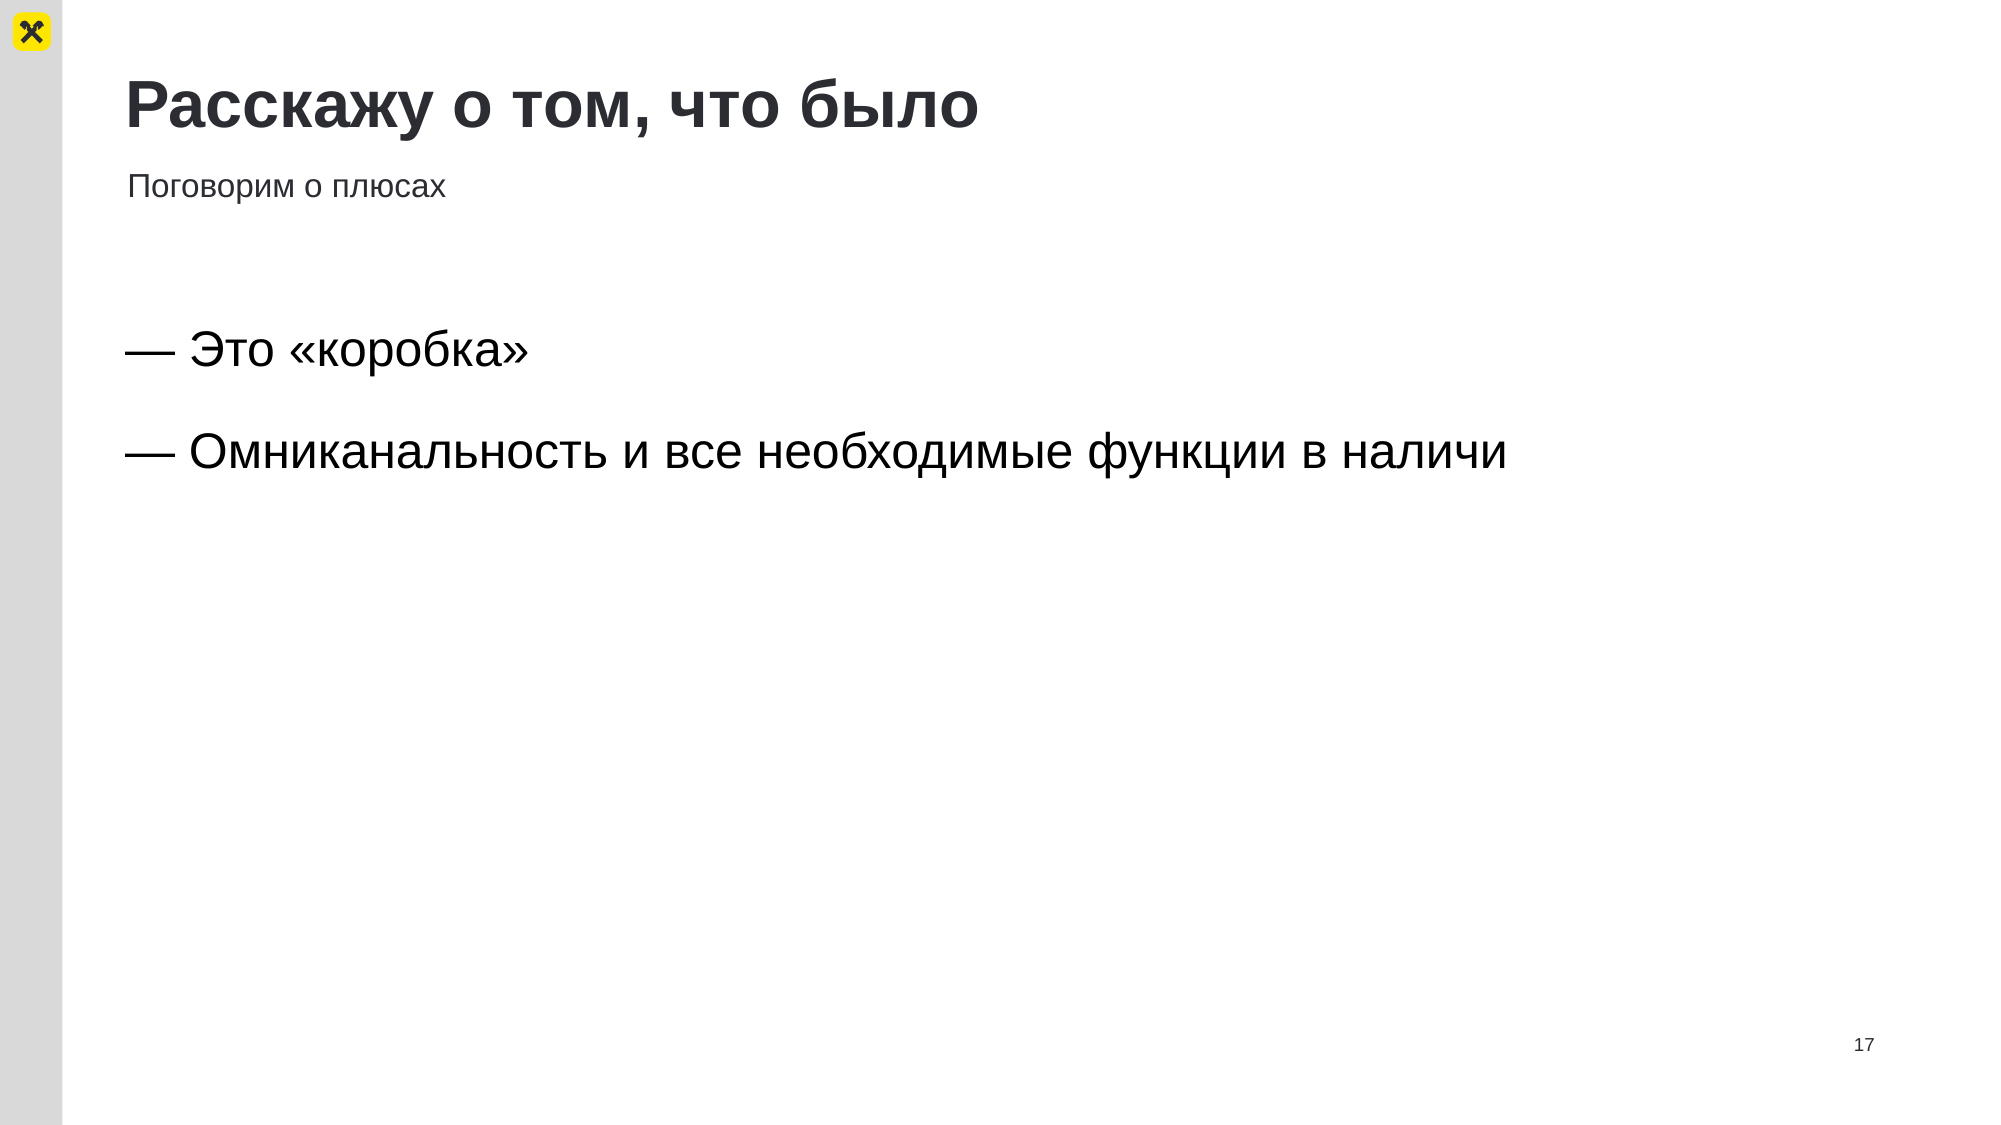

# Расскажу о том, что было
Поговорим о плюсах
— Это «коробка»
— Омниканальность и все необходимые функции в наличи
17